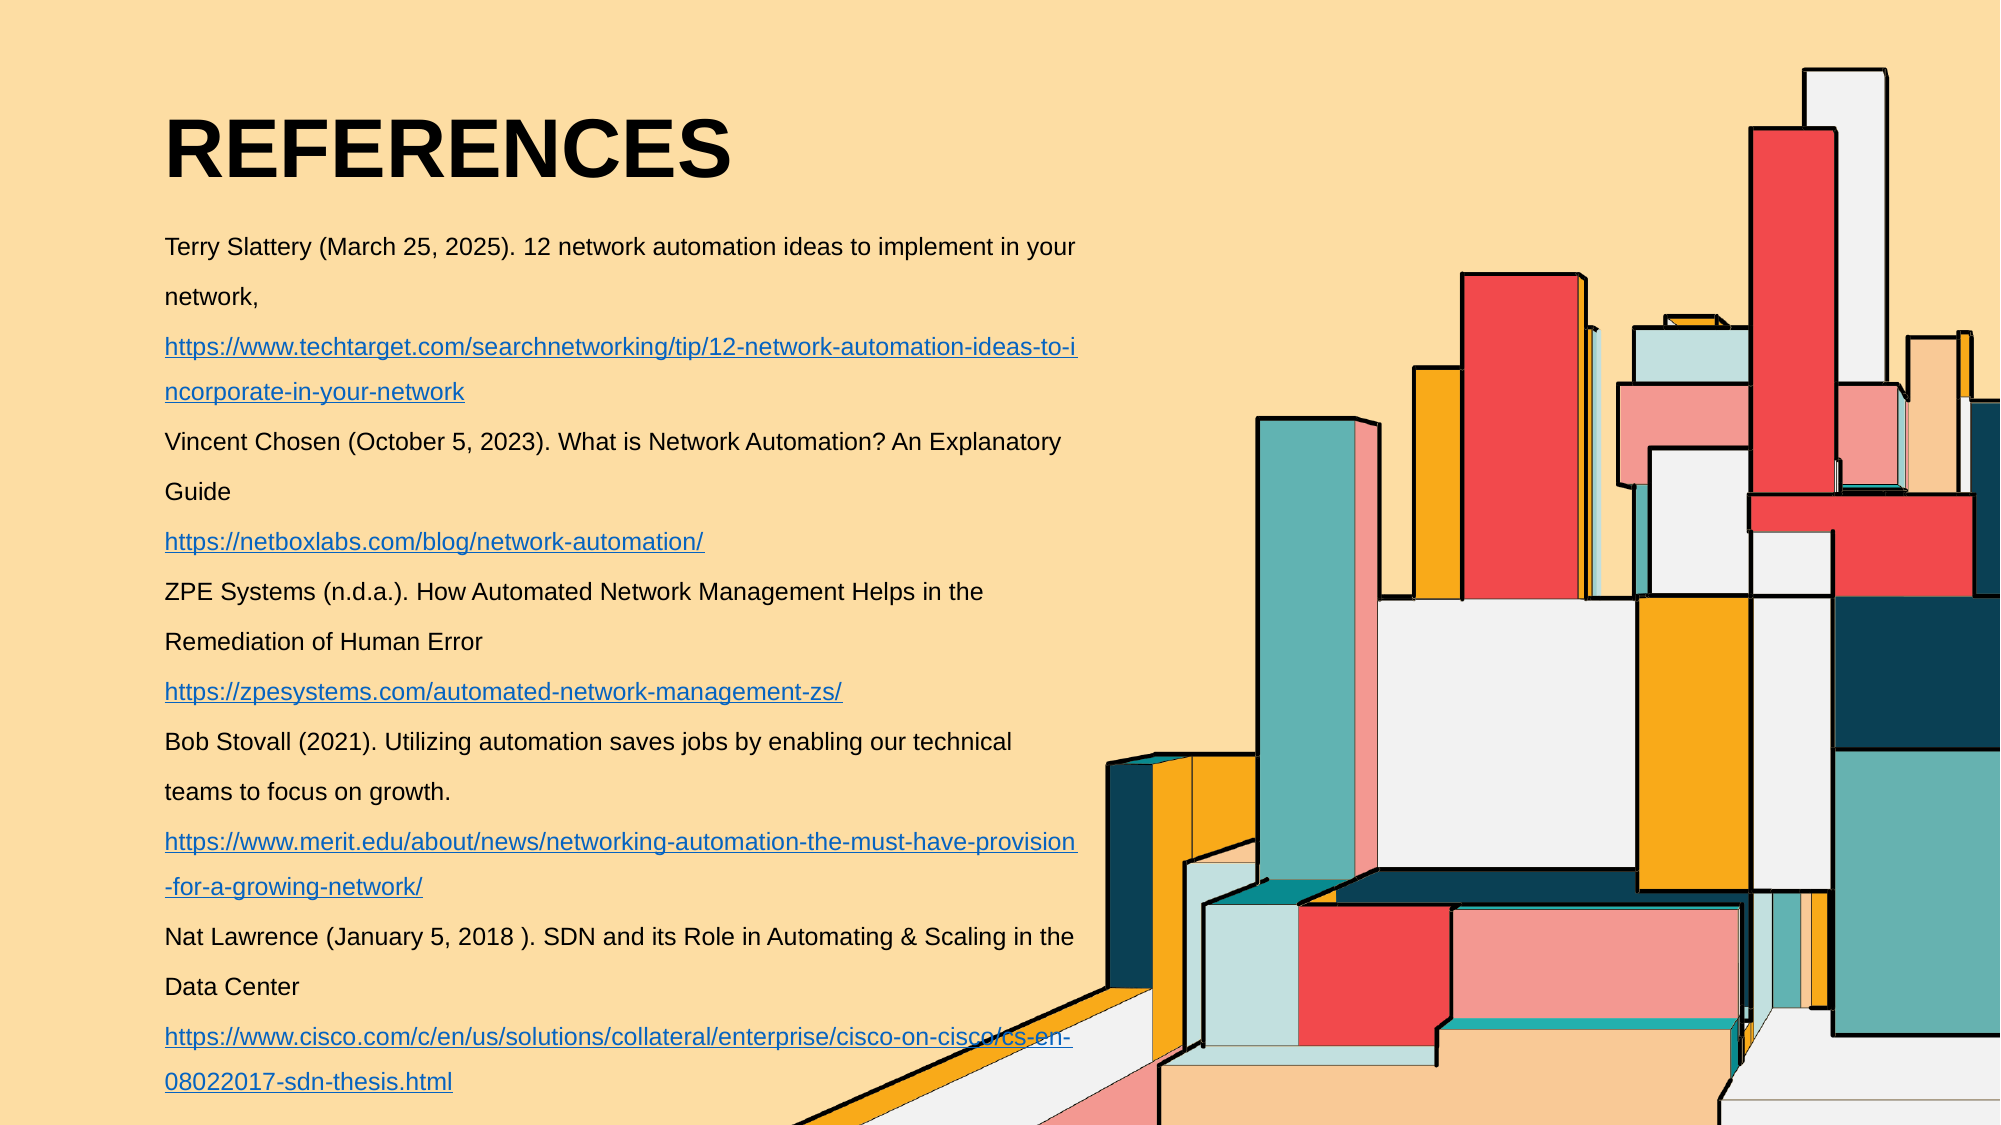

# references
Terry Slattery (March 25, 2025). 12 network automation ideas to implement in your network,
https://www.techtarget.com/searchnetworking/tip/12-network-automation-ideas-to-incorporate-in-your-network
Vincent Chosen (October 5, 2023). What is Network Automation? An Explanatory Guide
https://netboxlabs.com/blog/network-automation/
ZPE Systems (n.d.a.). How Automated Network Management Helps in the Remediation of Human Error
https://zpesystems.com/automated-network-management-zs/
Bob Stovall (2021). Utilizing automation saves jobs by enabling our technical teams to focus on growth.
https://www.merit.edu/about/news/networking-automation-the-must-have-provision-for-a-growing-network/
Nat Lawrence (January 5, 2018 ). SDN and its Role in Automating & Scaling in the Data Center
https://www.cisco.com/c/en/us/solutions/collateral/enterprise/cisco-on-cisco/cs-en-08022017-sdn-thesis.html